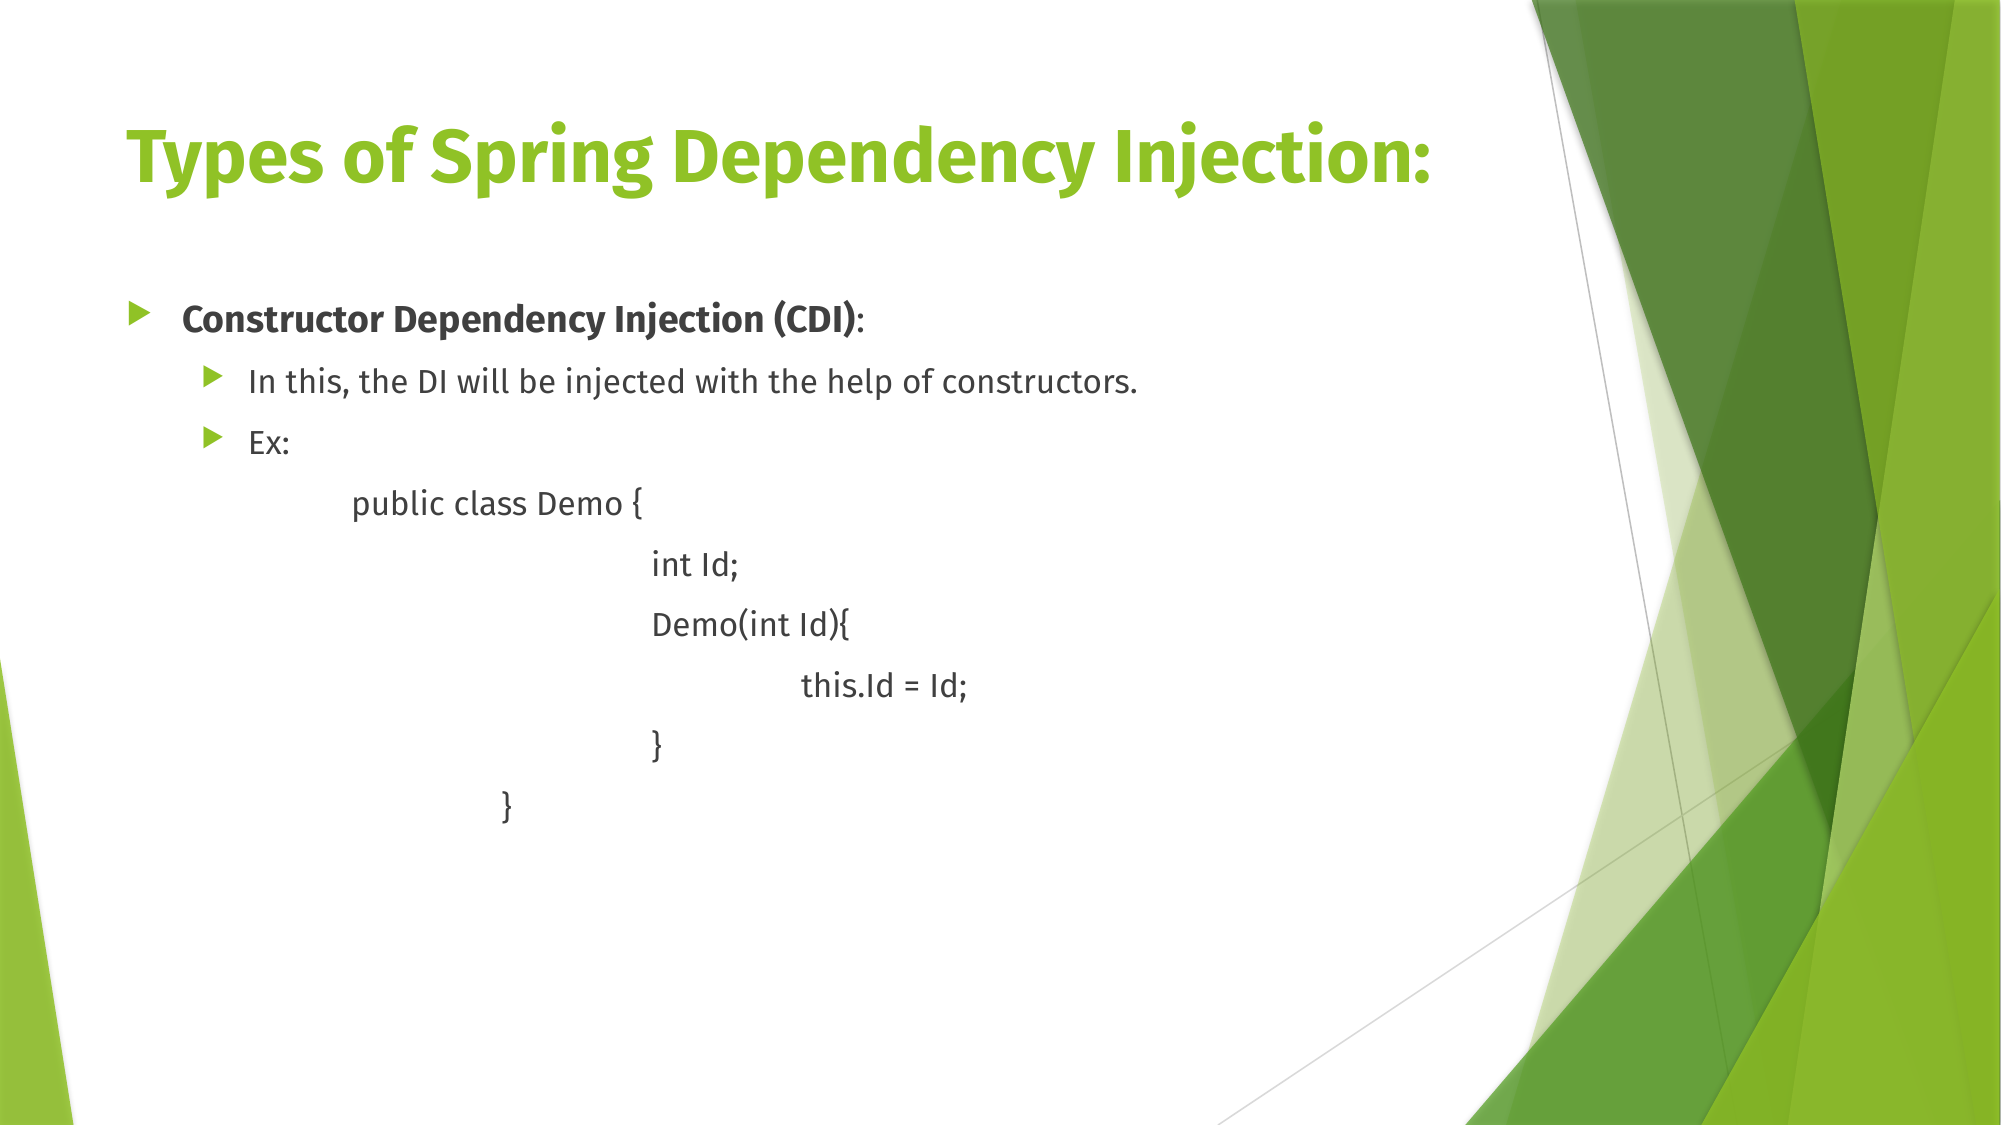

# Types of Spring Dependency Injection:
Constructor Dependency Injection (CDI):
In this, the DI will be injected with the help of constructors.
Ex:
public class Demo {
			int Id;
			Demo(int Id){
				this.Id = Id;
			}
		}